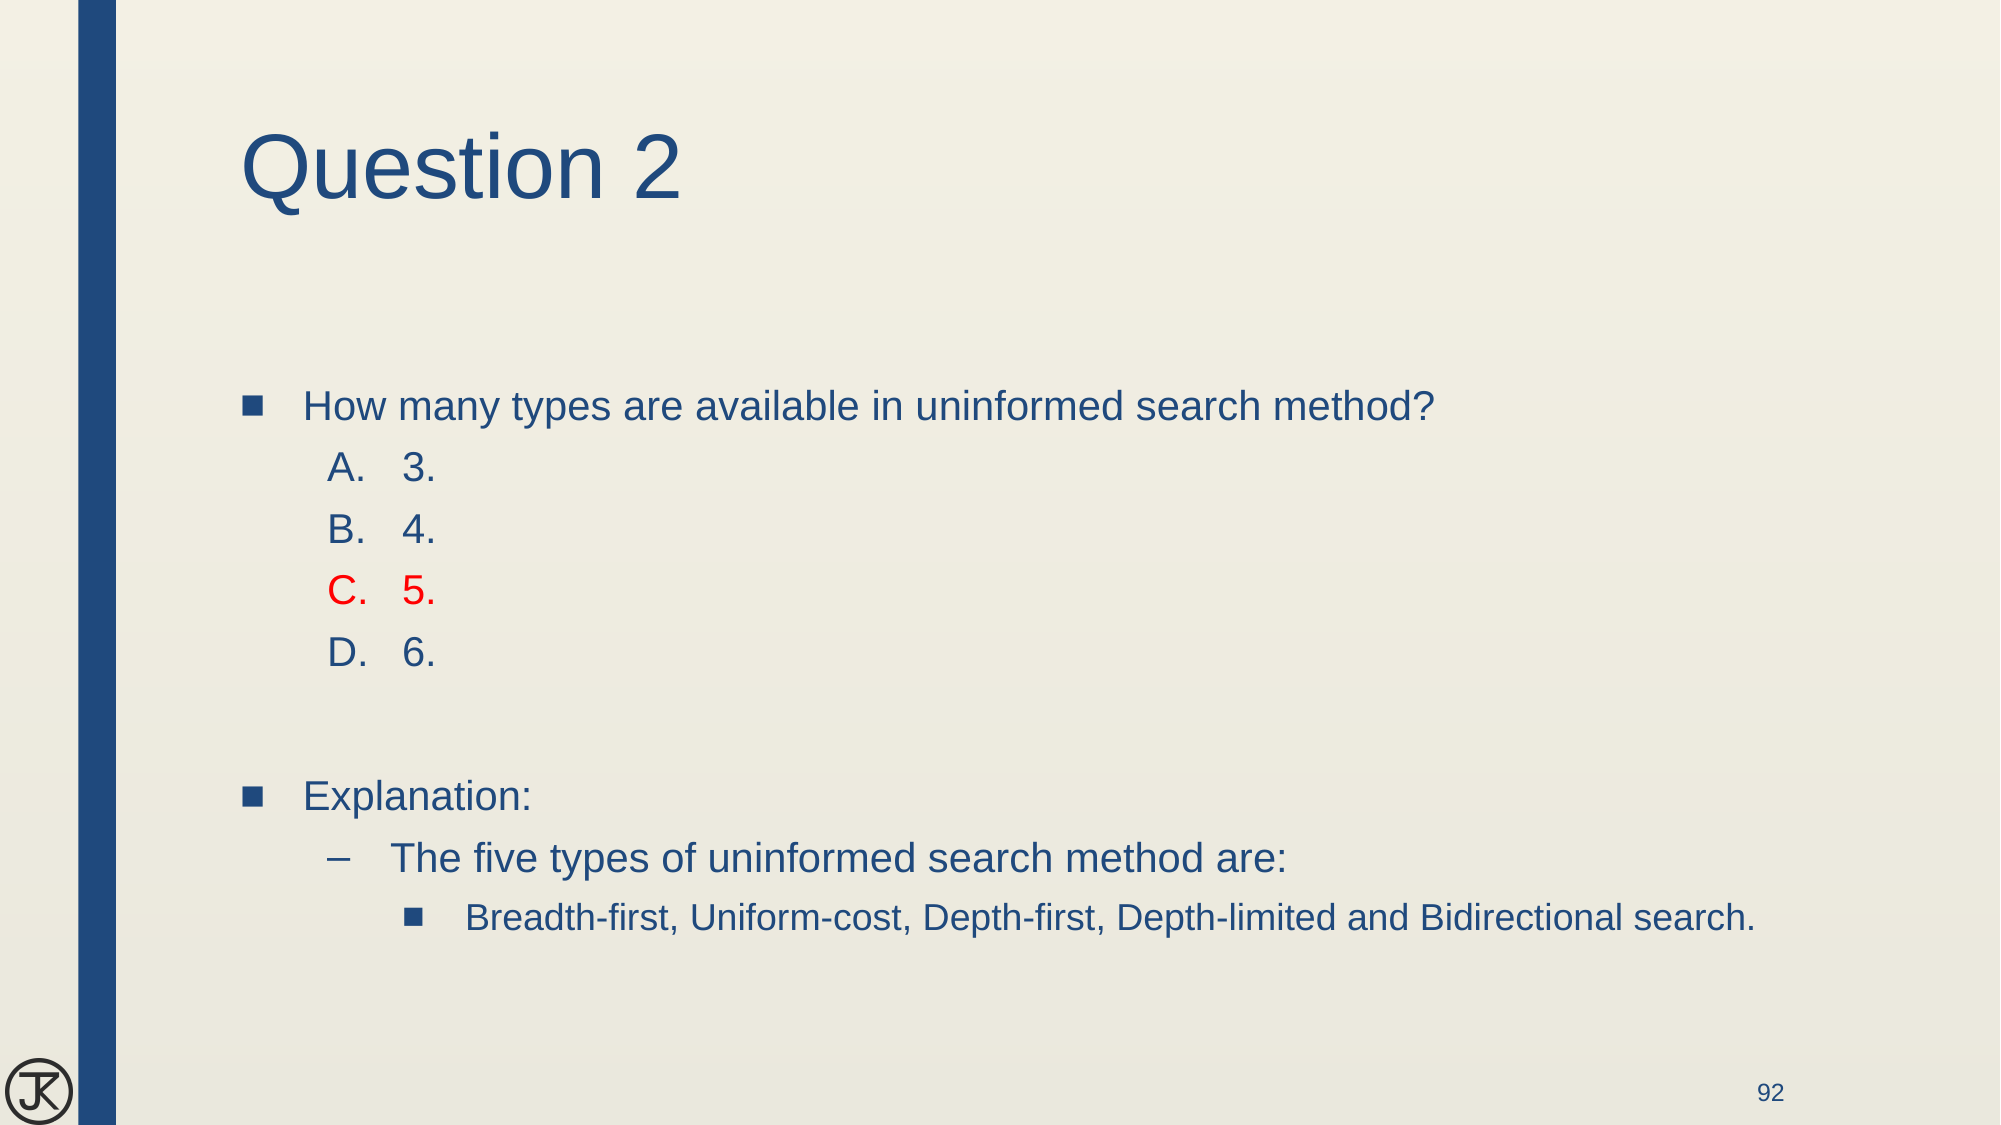

# Question 2
How many types are available in uninformed search method?
3.
4.
5.
6.

Explanation:
The five types of uninformed search method are:
Breadth-first, Uniform-cost, Depth-first, Depth-limited and Bidirectional search.
92